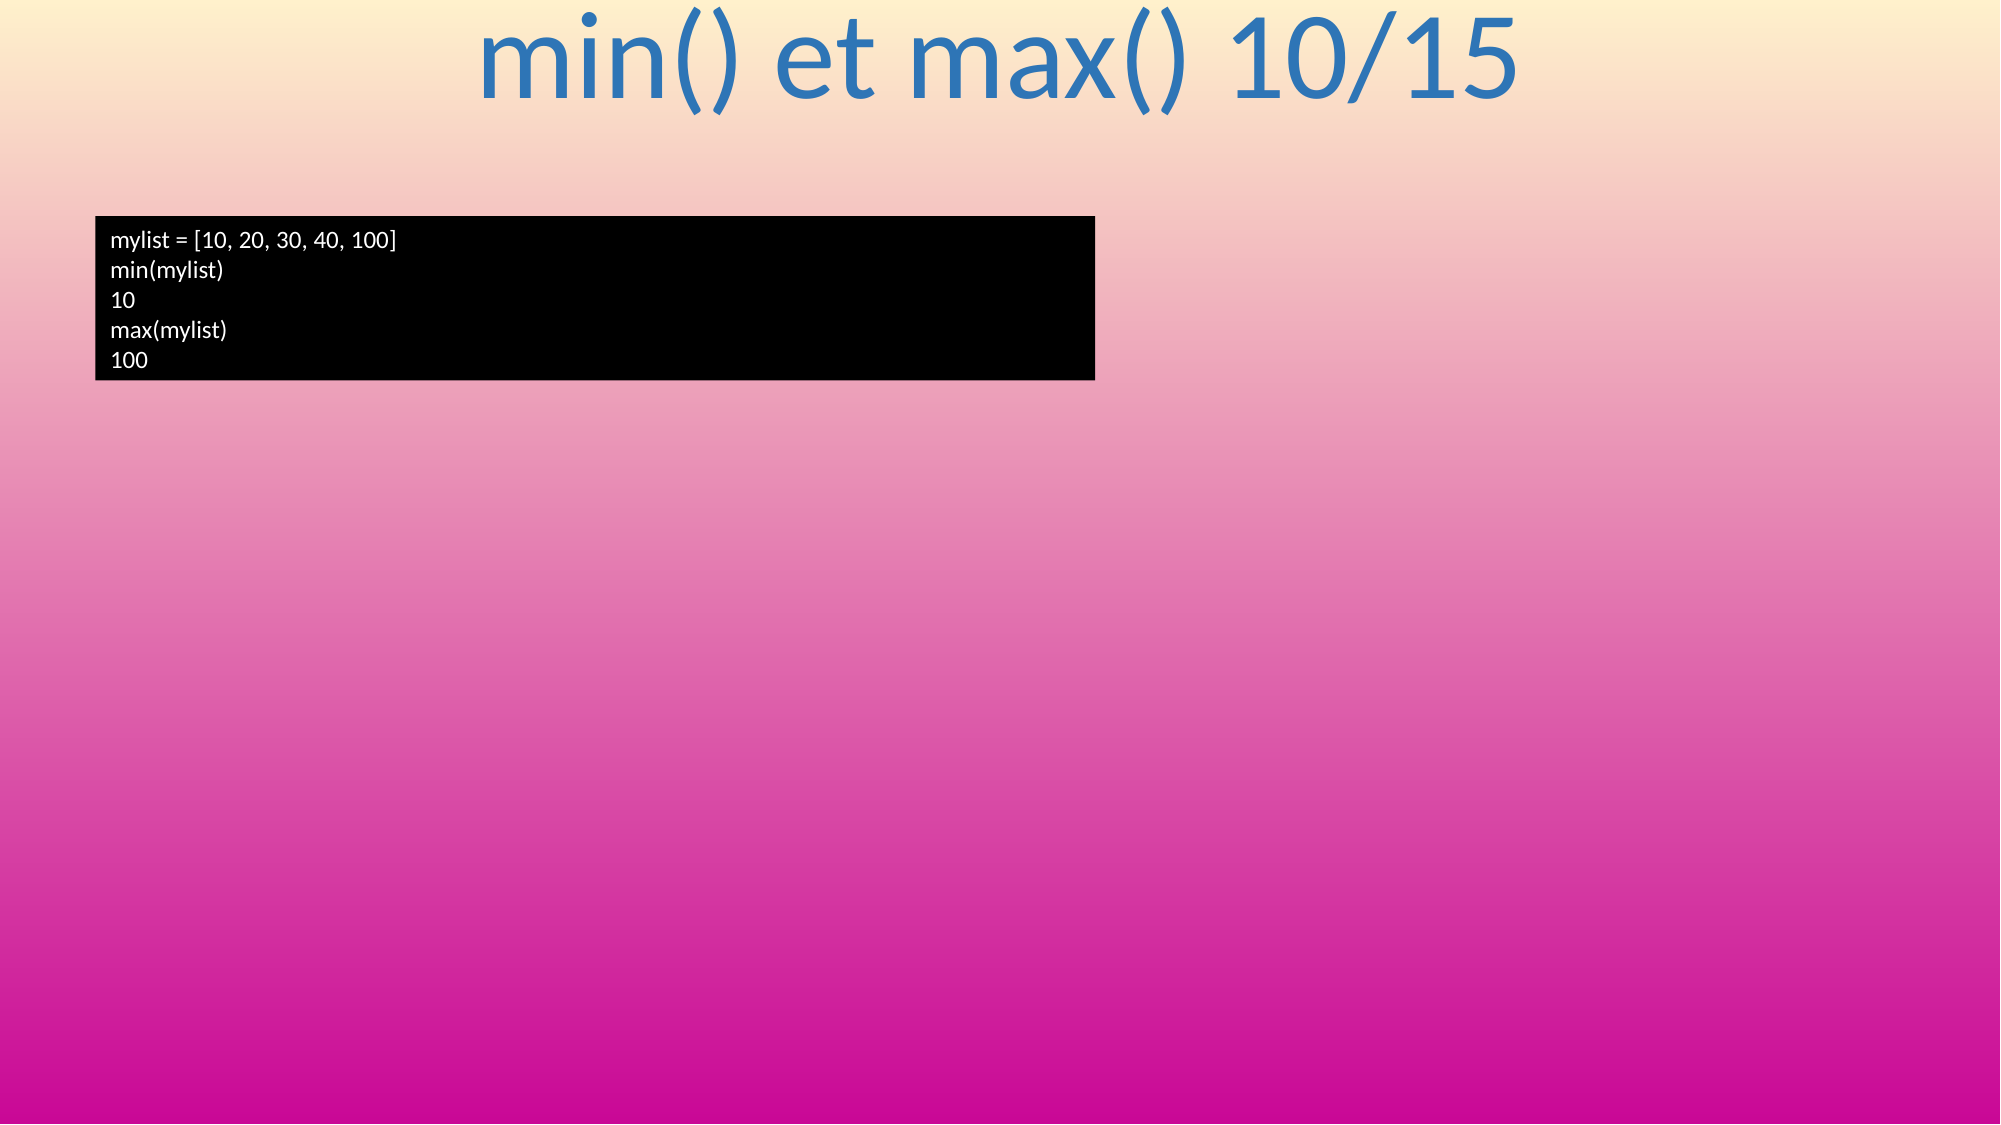

# min() et max() 10/15

mylist = [10, 20, 30, 40, 100]
min(mylist)
10
max(mylist)
100

67